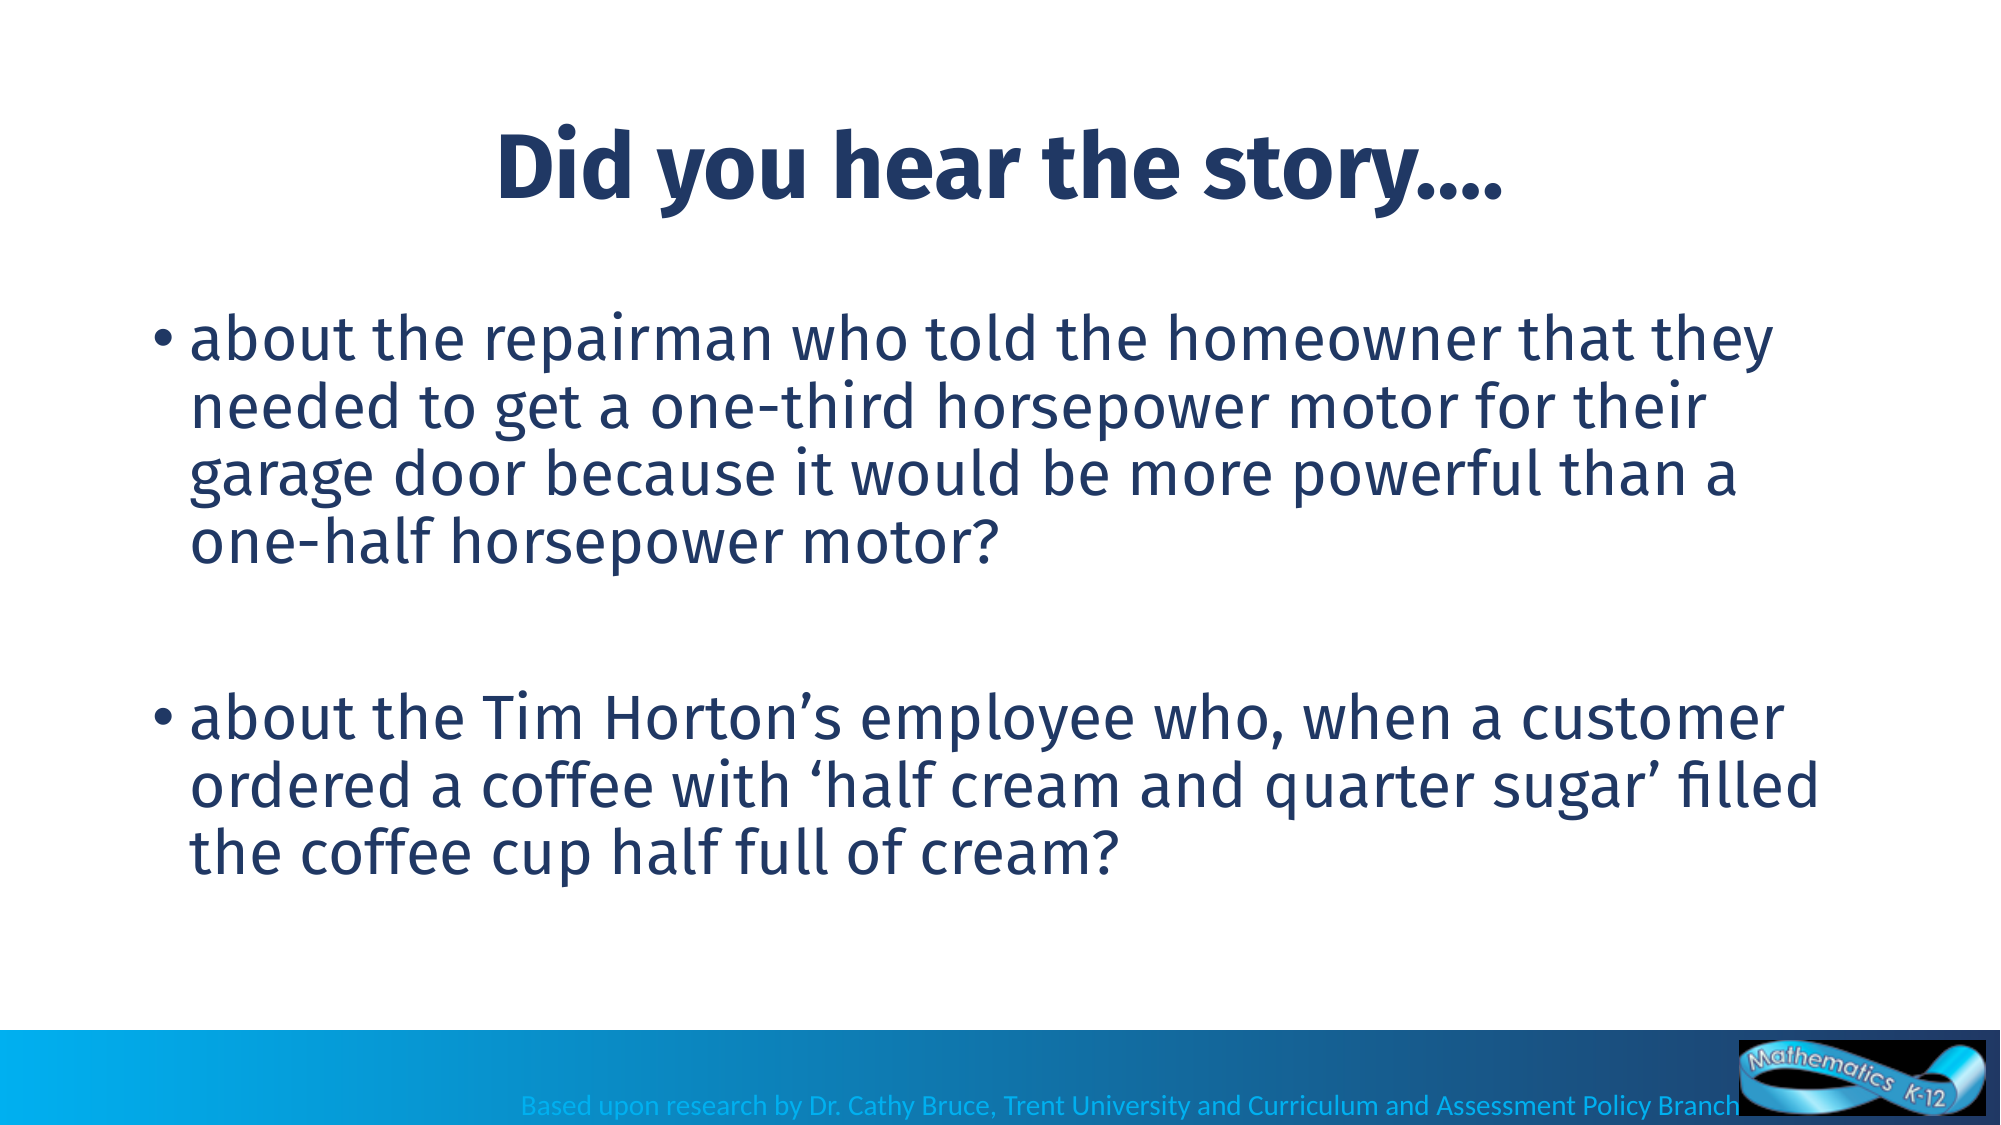

# Did you hear the story….
about the repairman who told the homeowner that they needed to get a one-third horsepower motor for their garage door because it would be more powerful than a one-half horsepower motor?

about the Tim Horton’s employee who, when a customer ordered a coffee with ‘half cream and quarter sugar’ filled the coffee cup half full of cream?